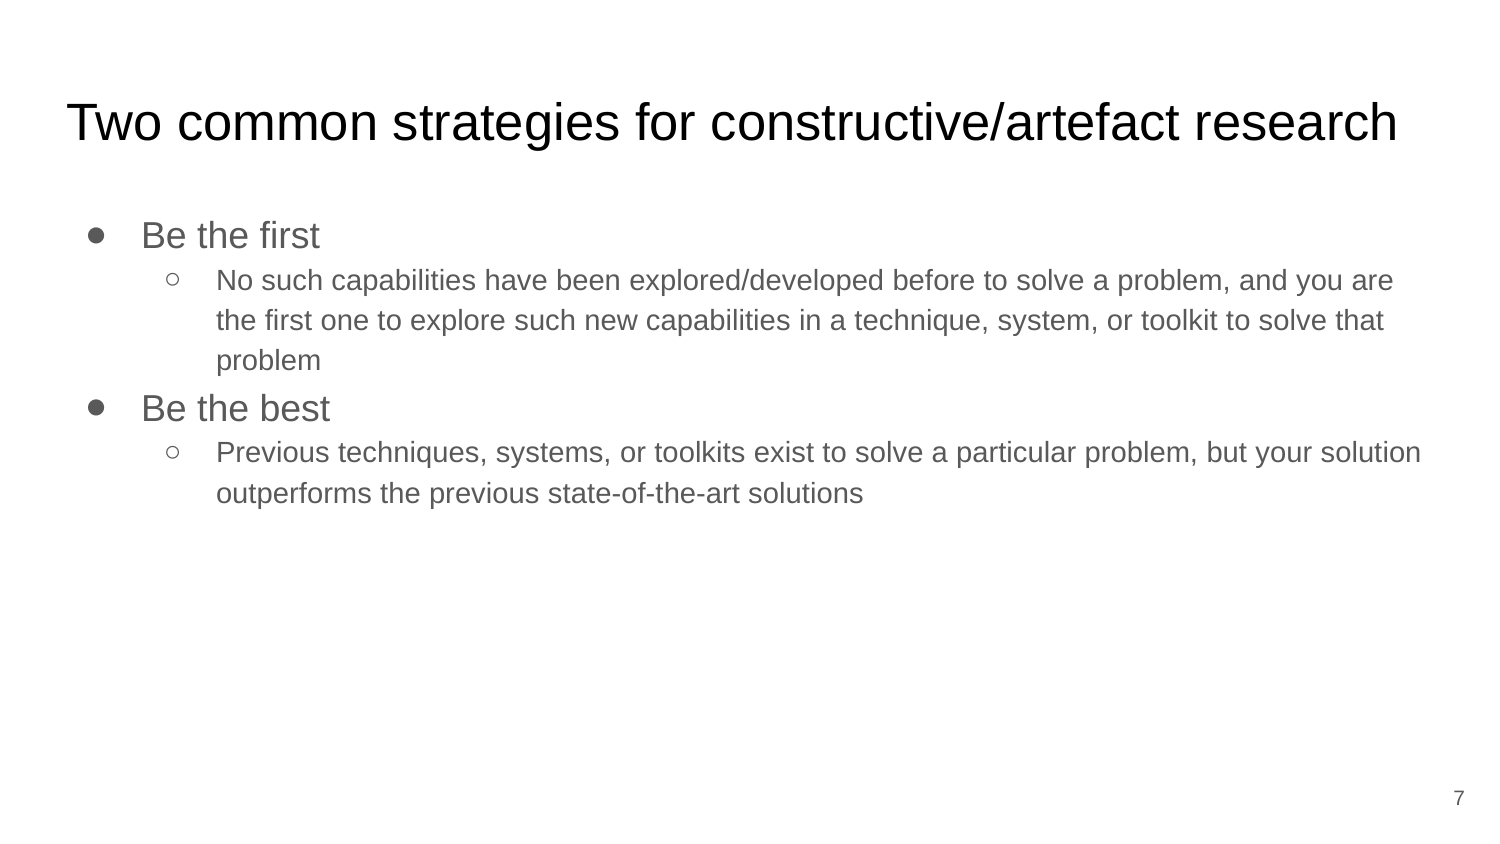

# Two common strategies for constructive/artefact research
Be the first
No such capabilities have been explored/developed before to solve a problem, and you are the first one to explore such new capabilities in a technique, system, or toolkit to solve that problem
Be the best
Previous techniques, systems, or toolkits exist to solve a particular problem, but your solution outperforms the previous state-of-the-art solutions

7